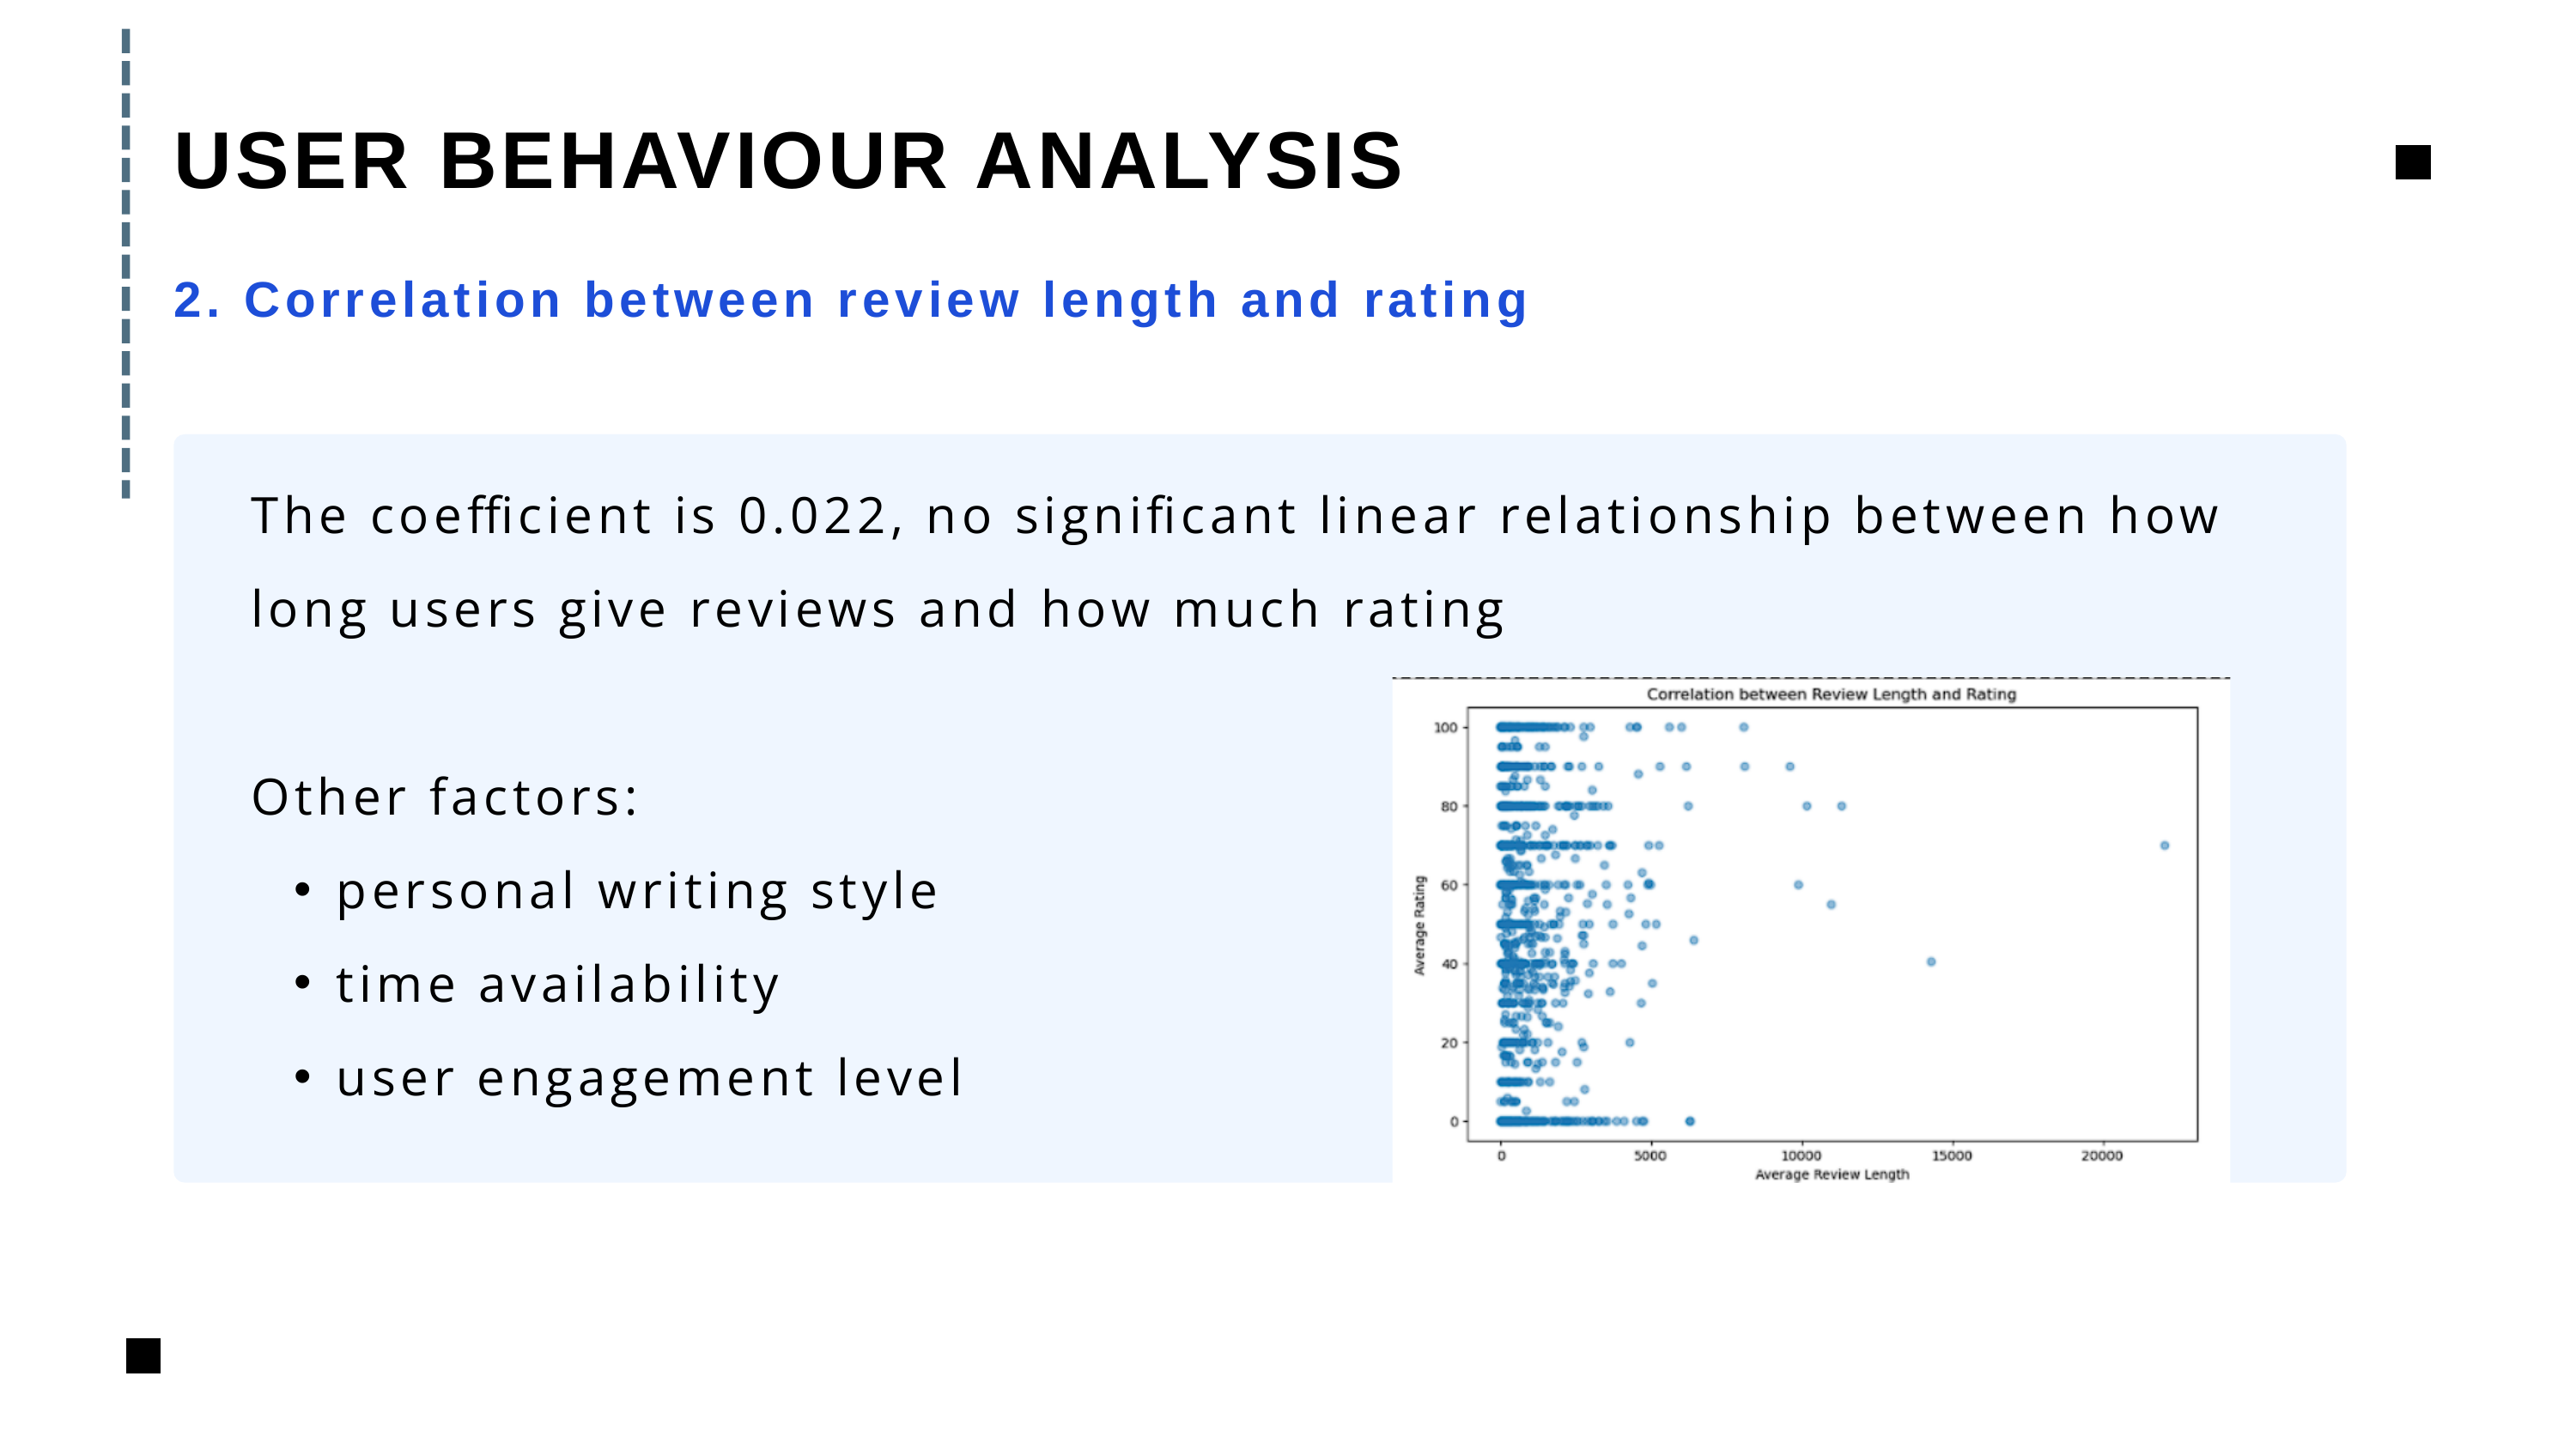

USER BEHAVIOUR ANALYSIS

2. Correlation between review length and rating

The coefficient is 0.022, no significant linear relationship between how long users give reviews and how much rating

Other factors:
personal writing style
time availability
user engagement level